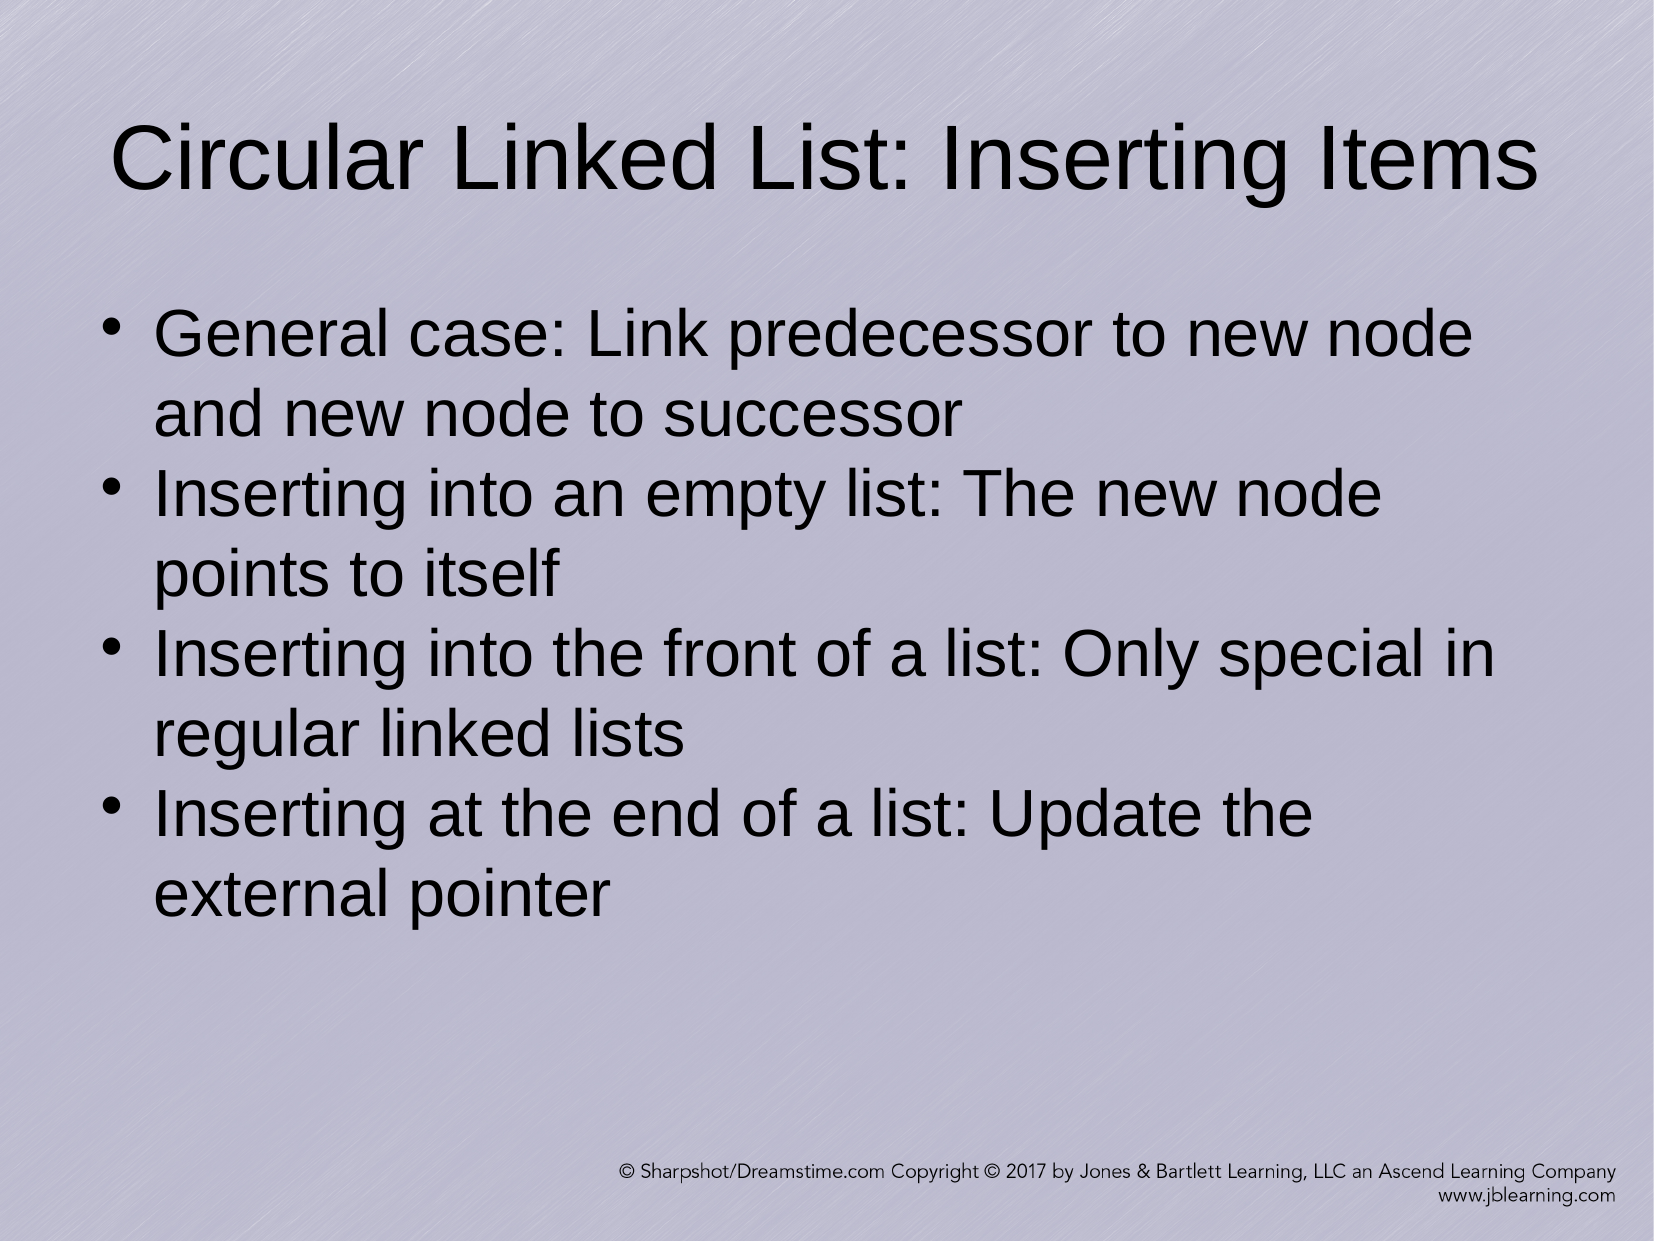

Circular Linked List: Inserting Items
General case: Link predecessor to new node and new node to successor
Inserting into an empty list: The new node points to itself
Inserting into the front of a list: Only special in regular linked lists
Inserting at the end of a list: Update the external pointer